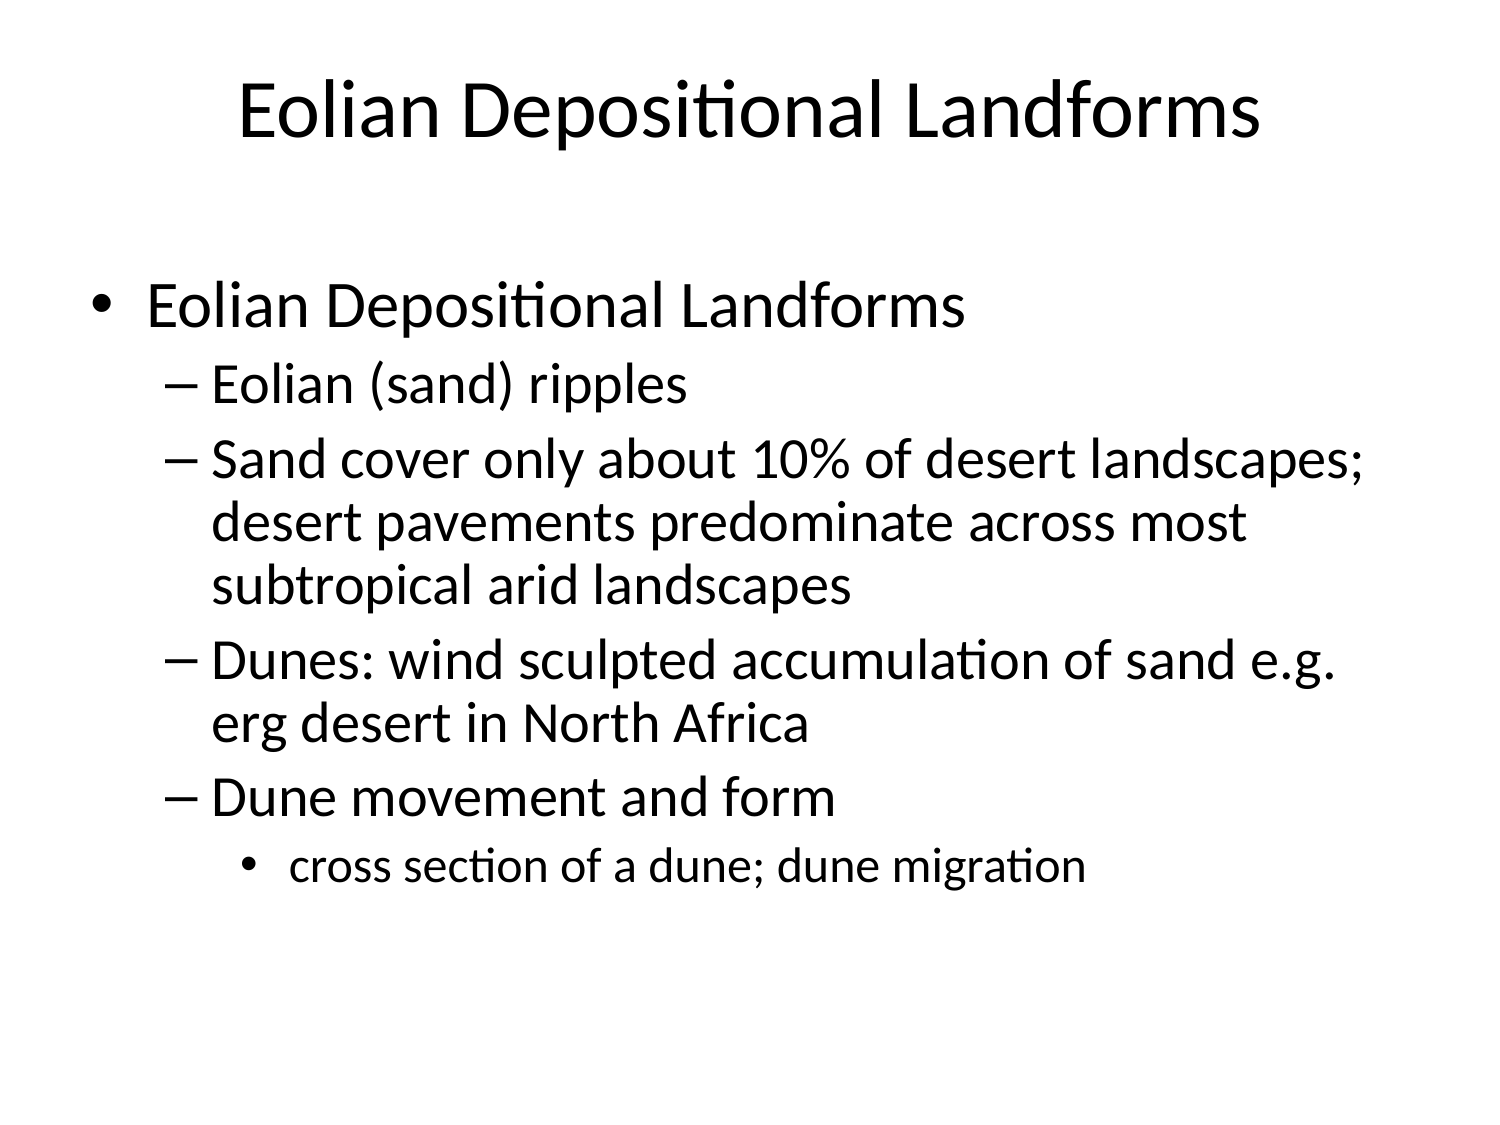

# Eolian Depositional Landforms
Eolian Depositional Landforms
Eolian (sand) ripples
Sand cover only about 10% of desert landscapes; desert pavements predominate across most subtropical arid landscapes
Dunes: wind sculpted accumulation of sand e.g. erg desert in North Africa
Dune movement and form
 cross section of a dune; dune migration